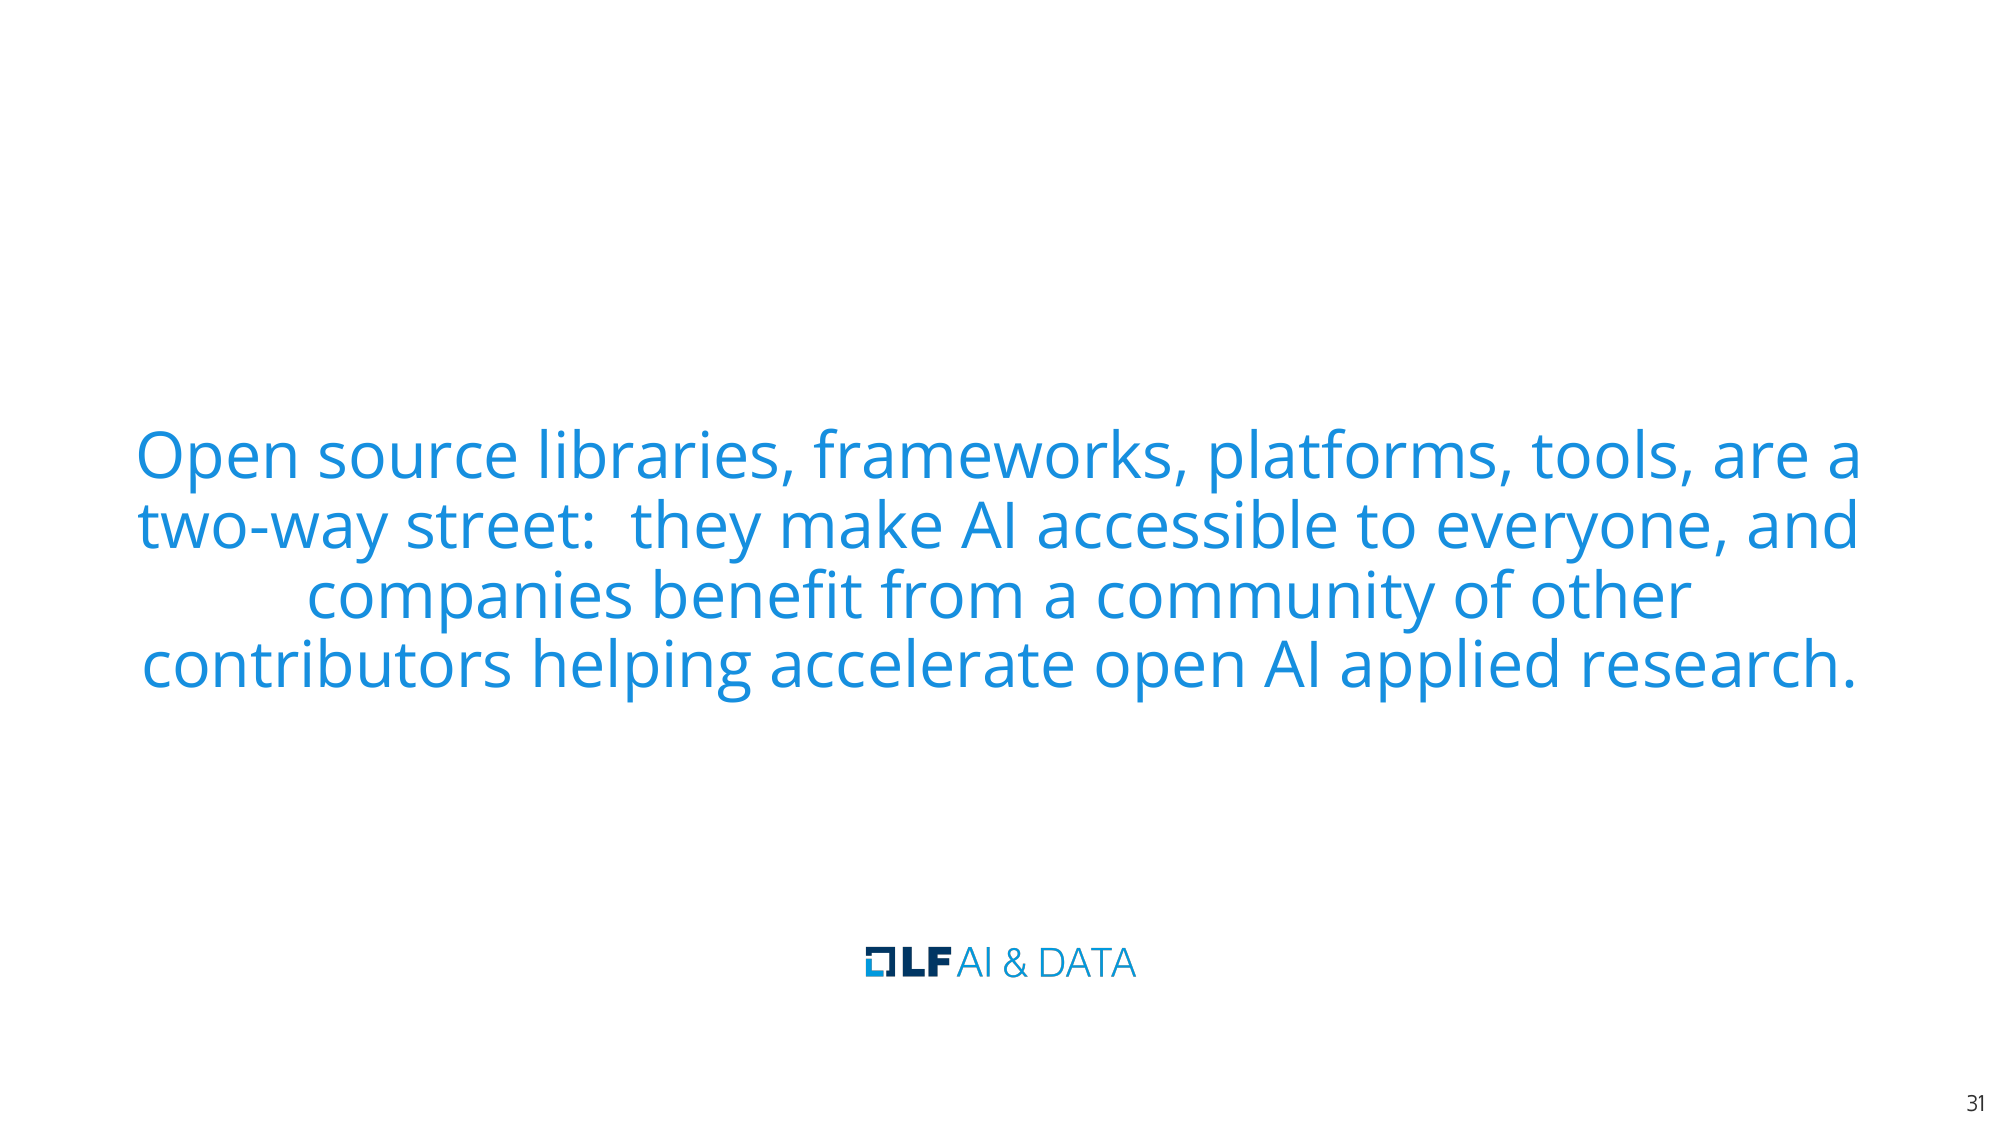

# Open source libraries, frameworks, platforms, tools, are a two-way street:  they make AI accessible to everyone, and companies benefit from a community of other contributors helping accelerate open AI applied research.
31